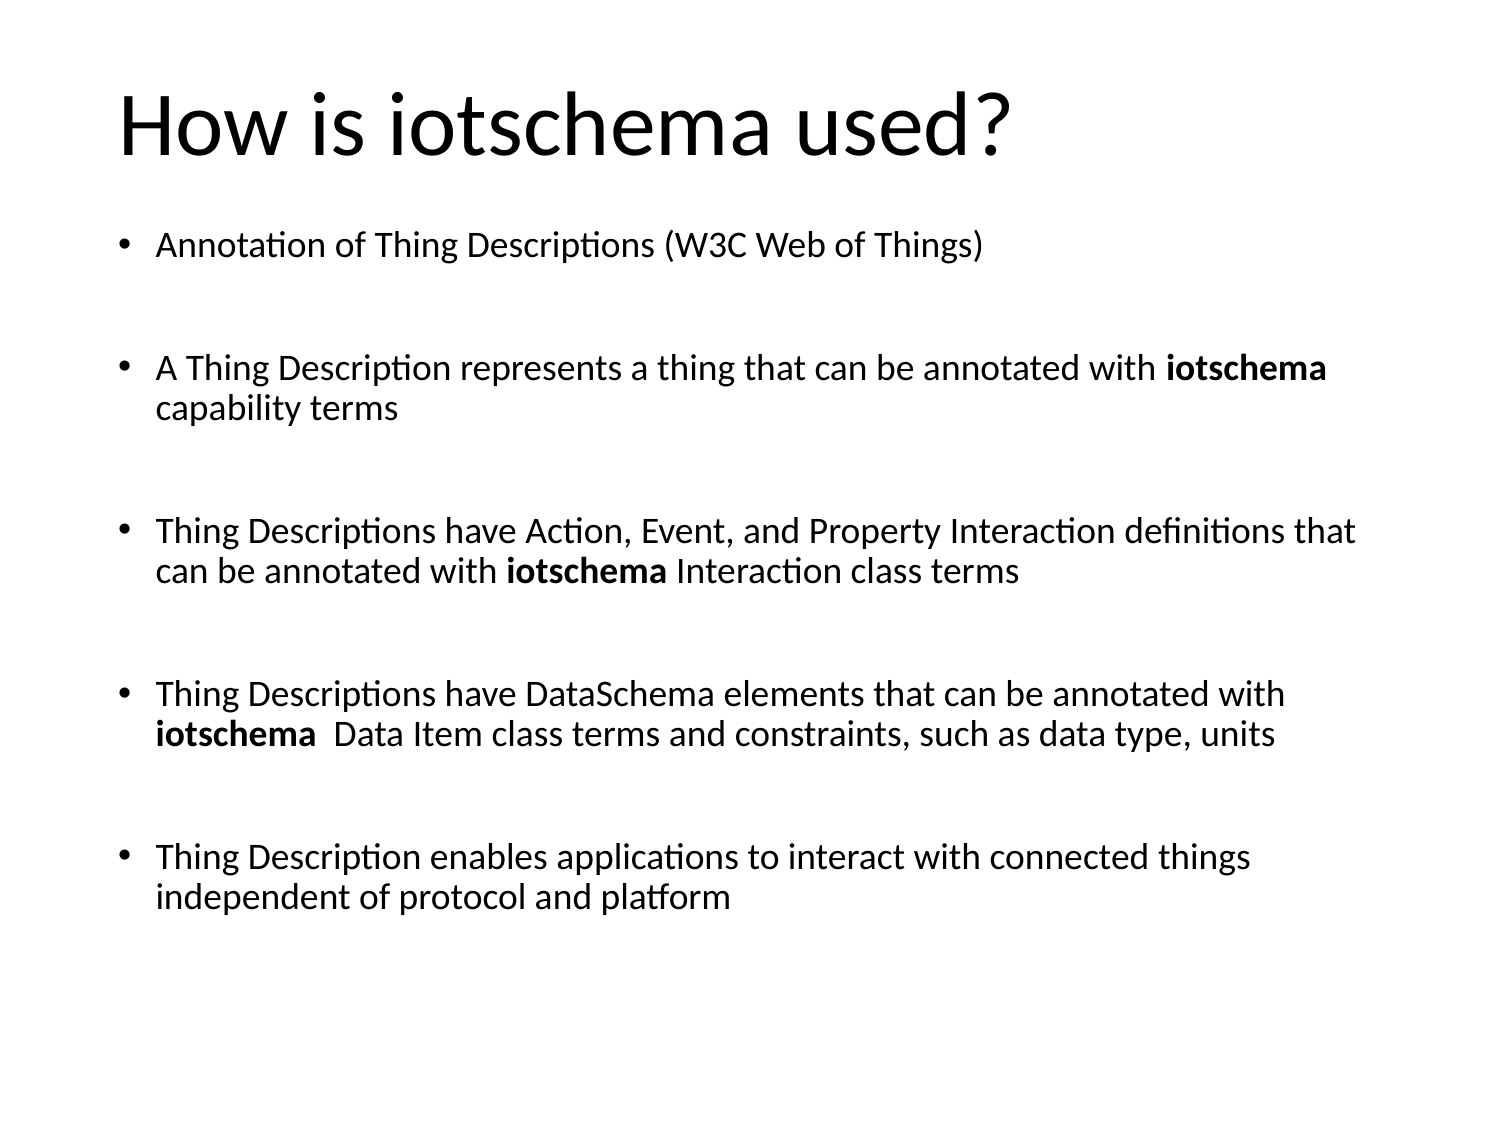

# How is iotschema used?
Annotation of Thing Descriptions (W3C Web of Things)

A Thing Description represents a thing that can be annotated with iotschema capability terms

Thing Descriptions have Action, Event, and Property Interaction definitions that can be annotated with iotschema Interaction class terms

Thing Descriptions have DataSchema elements that can be annotated with iotschema  Data Item class terms and constraints, such as data type, units

Thing Description enables applications to interact with connected things independent of protocol and platform